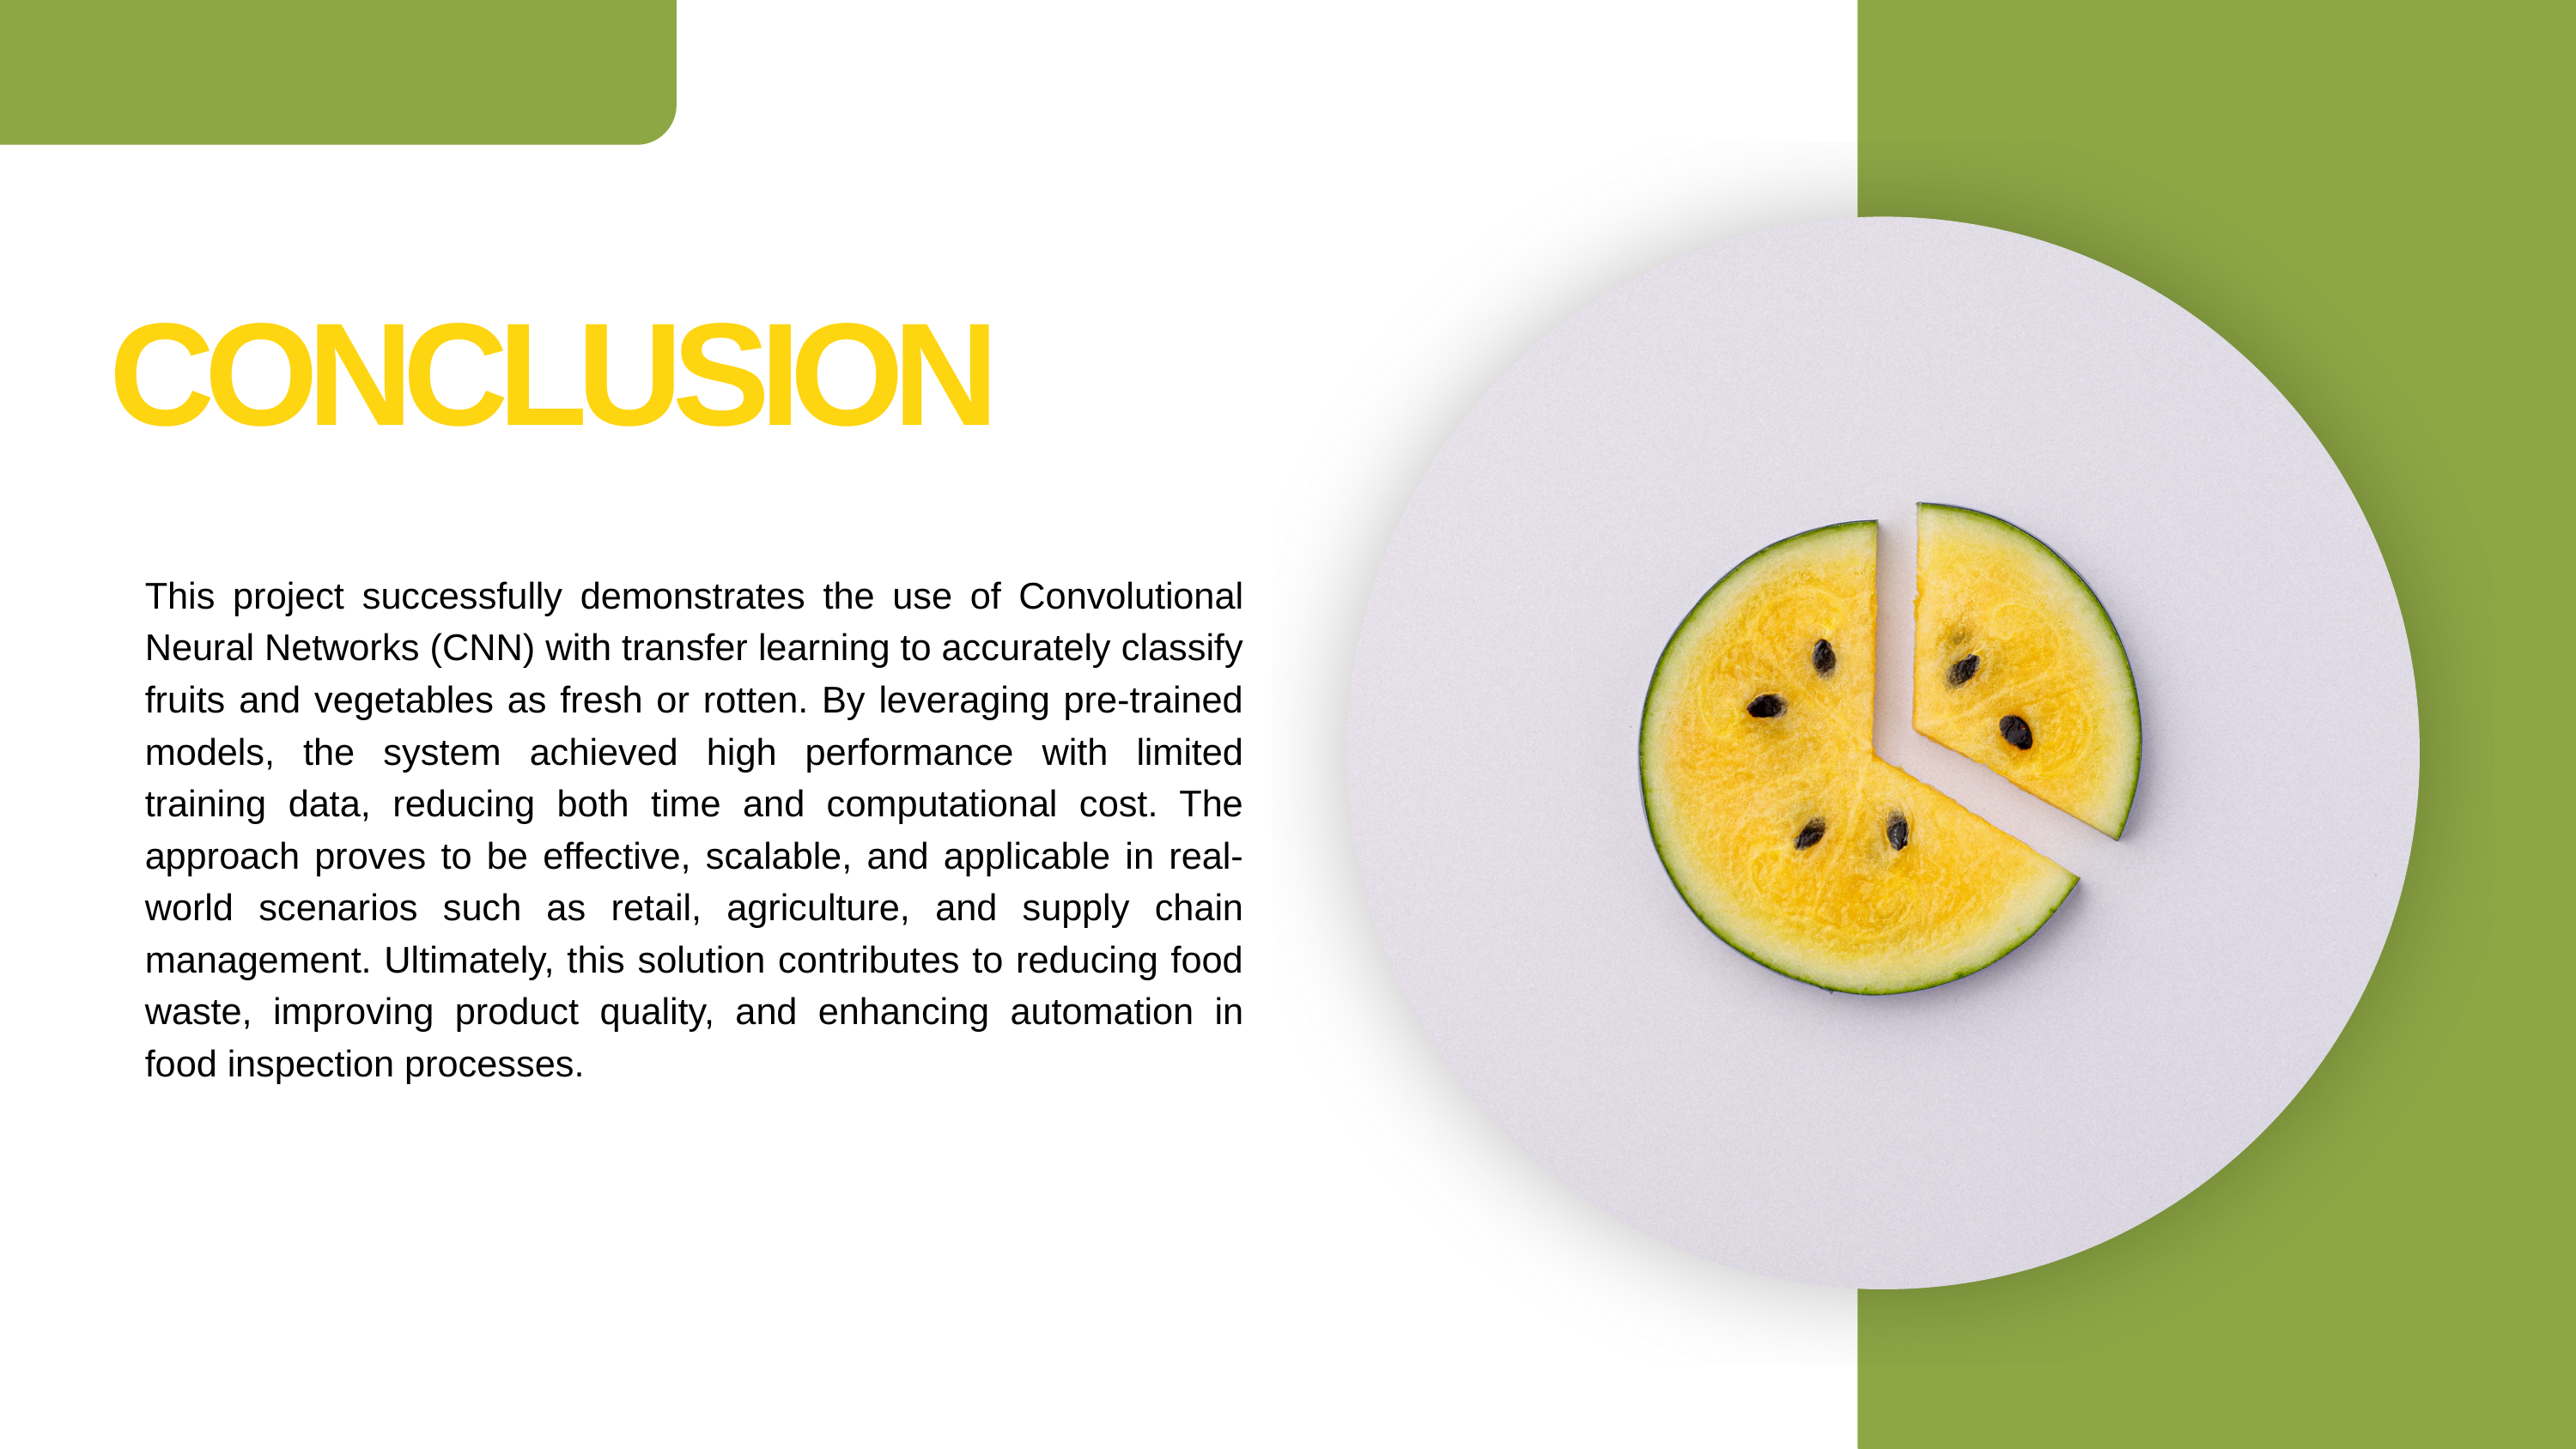

CONCLUSION
This project successfully demonstrates the use of Convolutional Neural Networks (CNN) with transfer learning to accurately classify fruits and vegetables as fresh or rotten. By leveraging pre-trained models, the system achieved high performance with limited training data, reducing both time and computational cost. The approach proves to be effective, scalable, and applicable in real-world scenarios such as retail, agriculture, and supply chain management. Ultimately, this solution contributes to reducing food waste, improving product quality, and enhancing automation in food inspection processes.